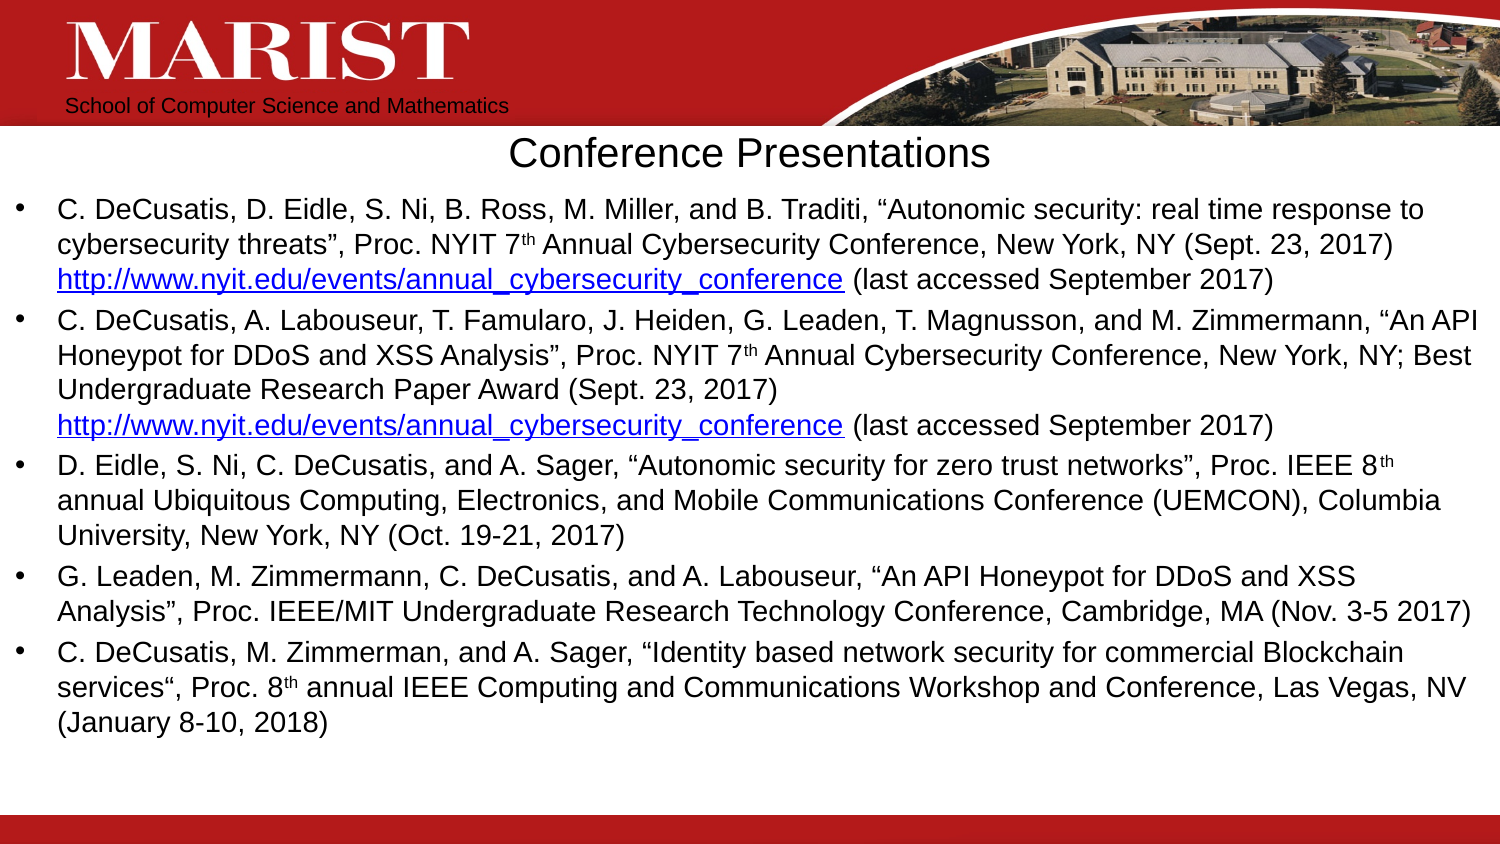

# Conference Presentations
C. DeCusatis, D. Eidle, S. Ni, B. Ross, M. Miller, and B. Traditi, “Autonomic security: real time response to cybersecurity threats”, Proc. NYIT 7th Annual Cybersecurity Conference, New York, NY (Sept. 23, 2017) http://www.nyit.edu/events/annual_cybersecurity_conference (last accessed September 2017)
C. DeCusatis, A. Labouseur, T. Famularo, J. Heiden, G. Leaden, T. Magnusson, and M. Zimmermann, “An API Honeypot for DDoS and XSS Analysis”, Proc. NYIT 7th Annual Cybersecurity Conference, New York, NY; Best Undergraduate Research Paper Award (Sept. 23, 2017) http://www.nyit.edu/events/annual_cybersecurity_conference (last accessed September 2017)
D. Eidle, S. Ni, C. DeCusatis, and A. Sager, “Autonomic security for zero trust networks”, Proc. IEEE 8th annual Ubiquitous Computing, Electronics, and Mobile Communications Conference (UEMCON), Columbia University, New York, NY (Oct. 19-21, 2017)
G. Leaden, M. Zimmermann, C. DeCusatis, and A. Labouseur, “An API Honeypot for DDoS and XSS Analysis”, Proc. IEEE/MIT Undergraduate Research Technology Conference, Cambridge, MA (Nov. 3-5 2017)
C. DeCusatis, M. Zimmerman, and A. Sager, “Identity based network security for commercial Blockchain services“, Proc. 8th annual IEEE Computing and Communications Workshop and Conference, Las Vegas, NV (January 8-10, 2018)

39